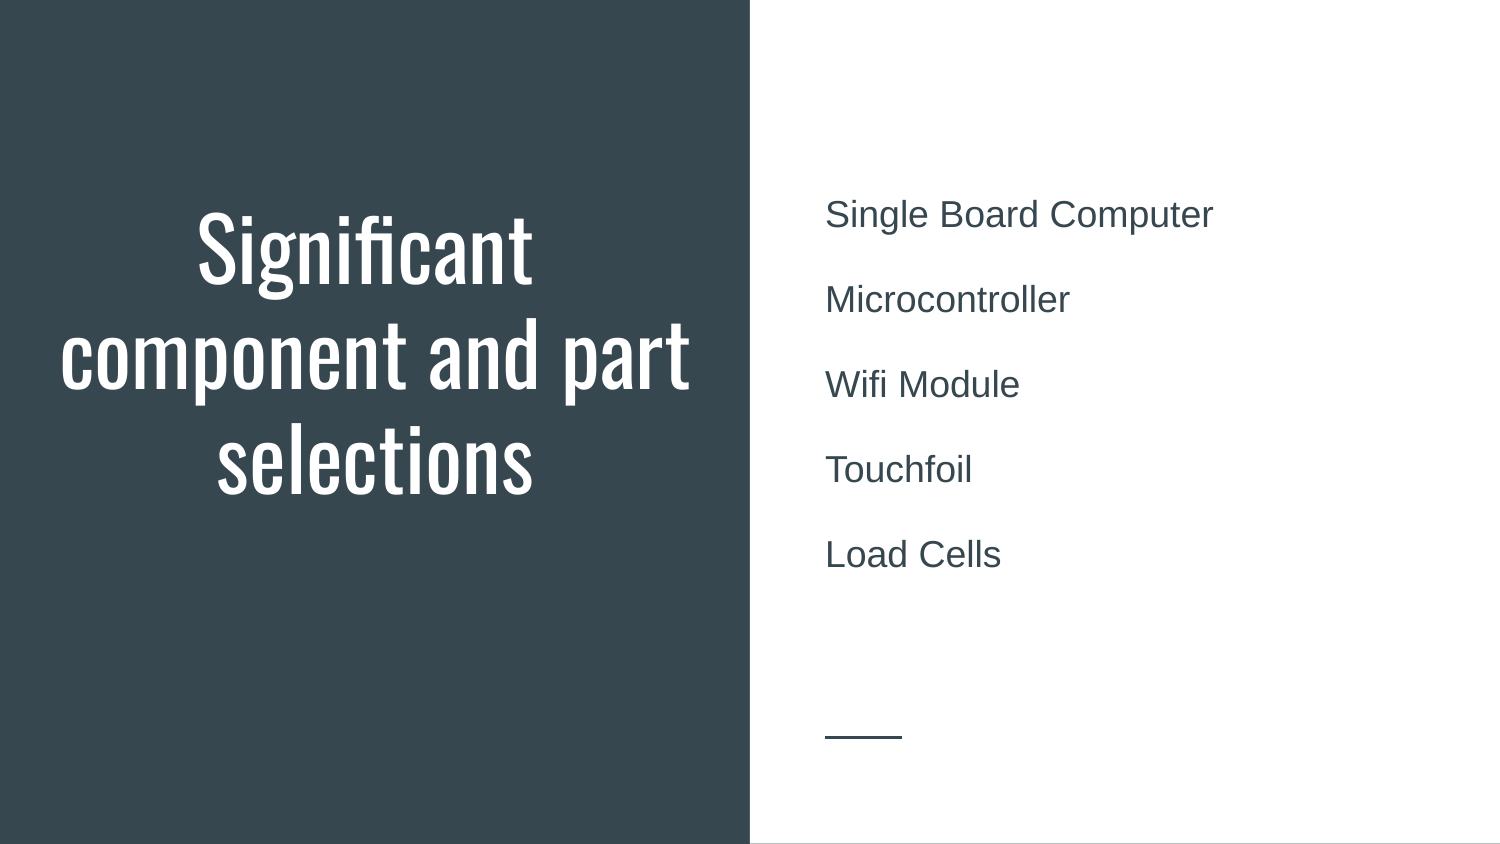

Single Board Computer
Microcontroller
Wifi Module
Touchfoil
Load Cells

# Significant  component and part selections